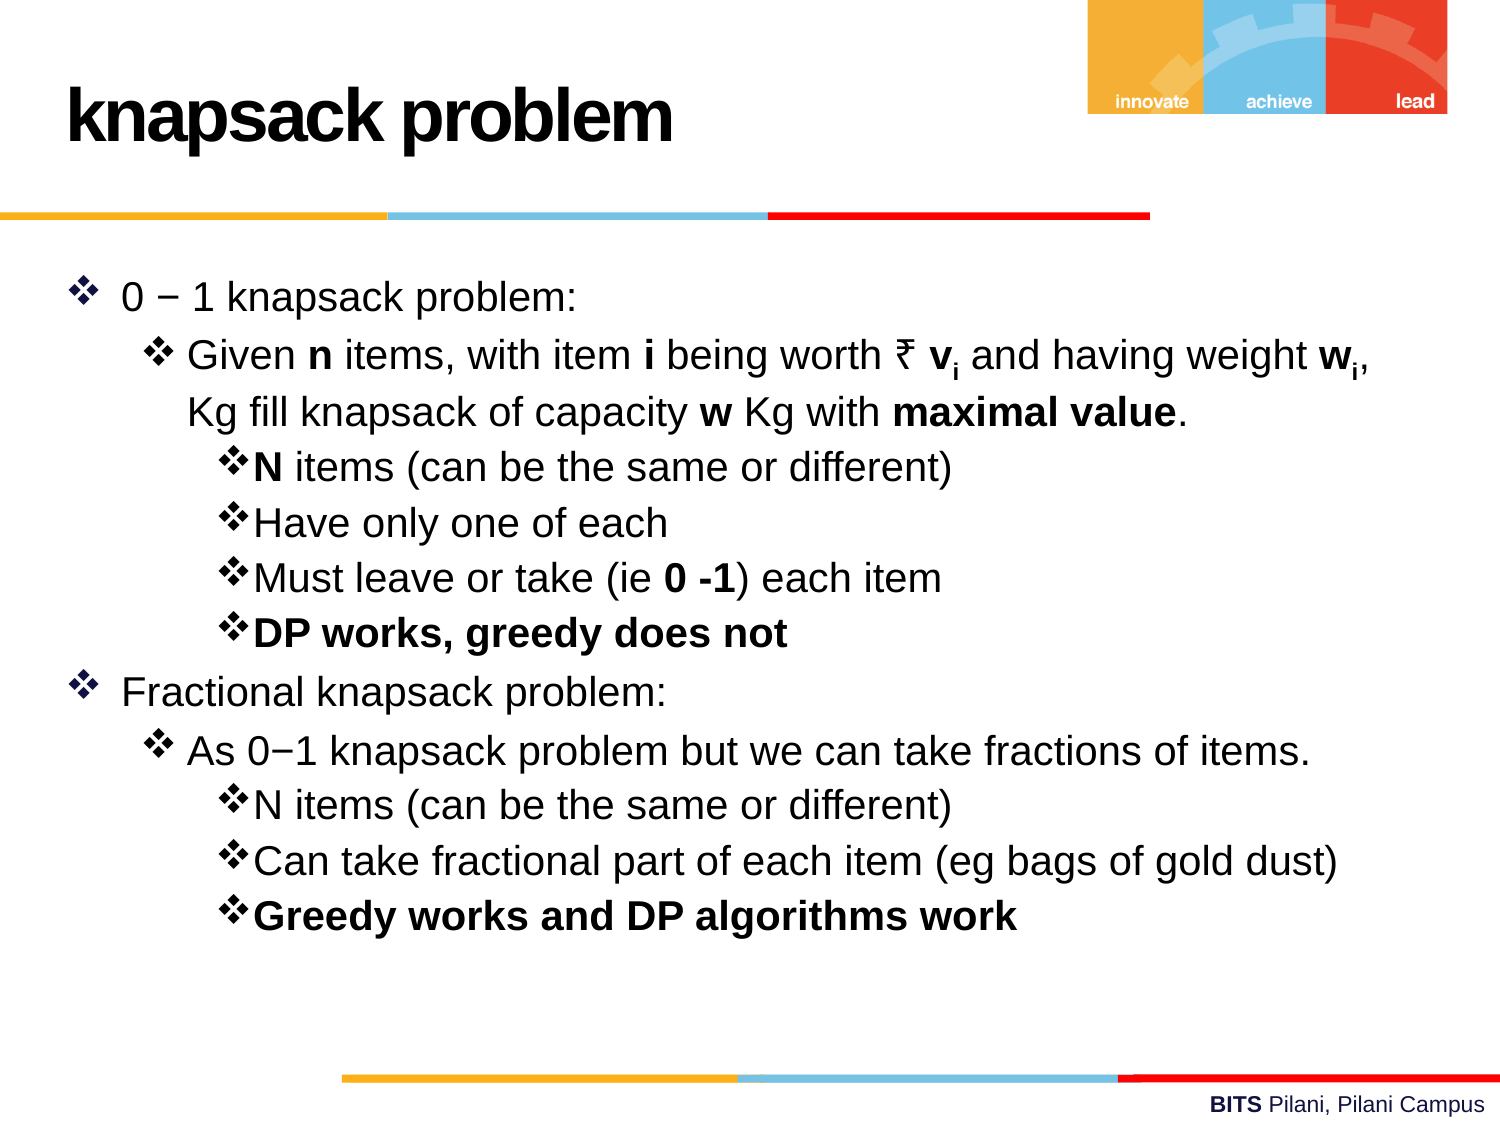

knapsack problem
0 − 1 knapsack problem:
Given n items, with item i being worth ₹ vi and having weight wi, Kg fill knapsack of capacity w Kg with maximal value.
N items (can be the same or different)
Have only one of each
Must leave or take (ie 0 -1) each item
DP works, greedy does not
Fractional knapsack problem:
As 0−1 knapsack problem but we can take fractions of items.
N items (can be the same or different)
Can take fractional part of each item (eg bags of gold dust)
Greedy works and DP algorithms work